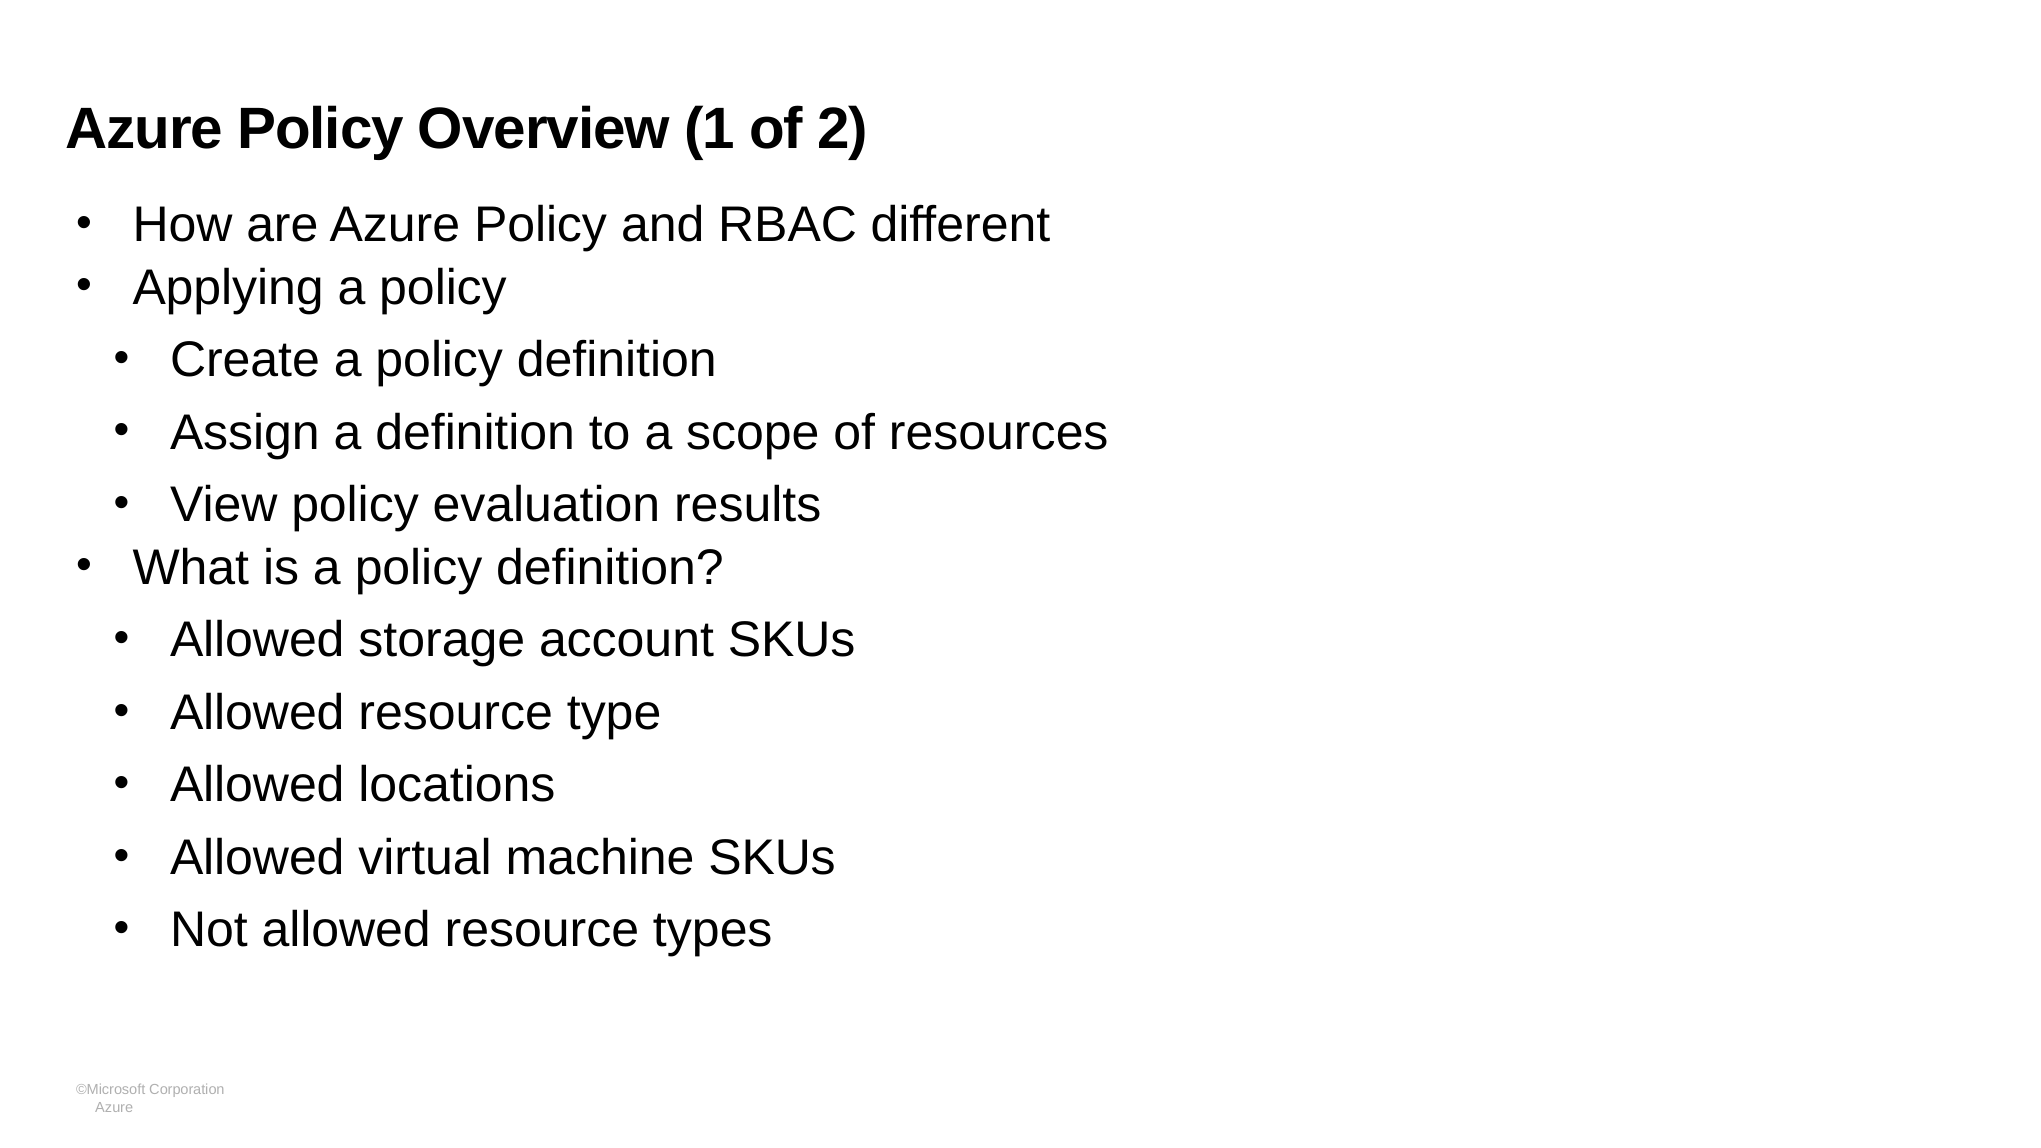

# Azure Policy Overview (1 of 2)
How are Azure Policy and RBAC different
Applying a policy
Create a policy definition
Assign a definition to a scope of resources
View policy evaluation results
What is a policy definition?
Allowed storage account SKUs
Allowed resource type
Allowed locations
Allowed virtual machine SKUs
Not allowed resource types